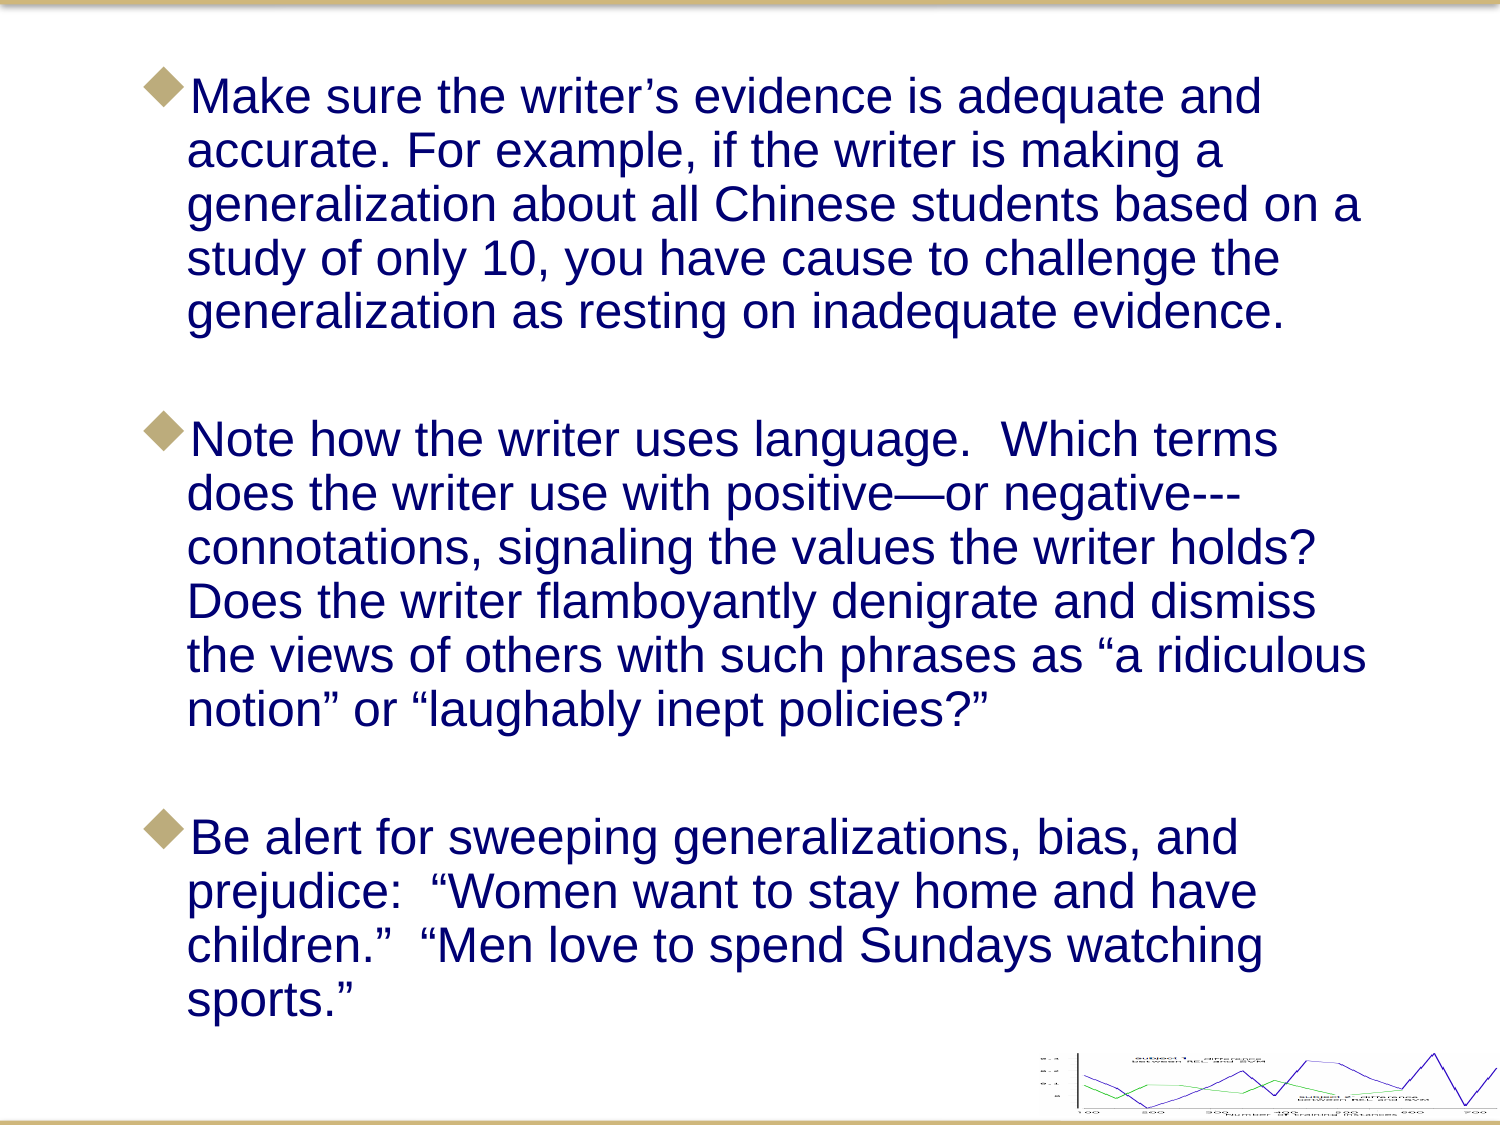

Make sure the writer’s evidence is adequate and accurate. For example, if the writer is making a generalization about all Chinese students based on a study of only 10, you have cause to challenge the generalization as resting on inadequate evidence.

Note how the writer uses language.  Which terms does the writer use with positive—or negative---connotations, signaling the values the writer holds?  Does the writer flamboyantly denigrate and dismiss the views of others with such phrases as “a ridiculous notion” or “laughably inept policies?”

Be alert for sweeping generalizations, bias, and prejudice:  “Women want to stay home and have children.”  “Men love to spend Sundays watching sports.”